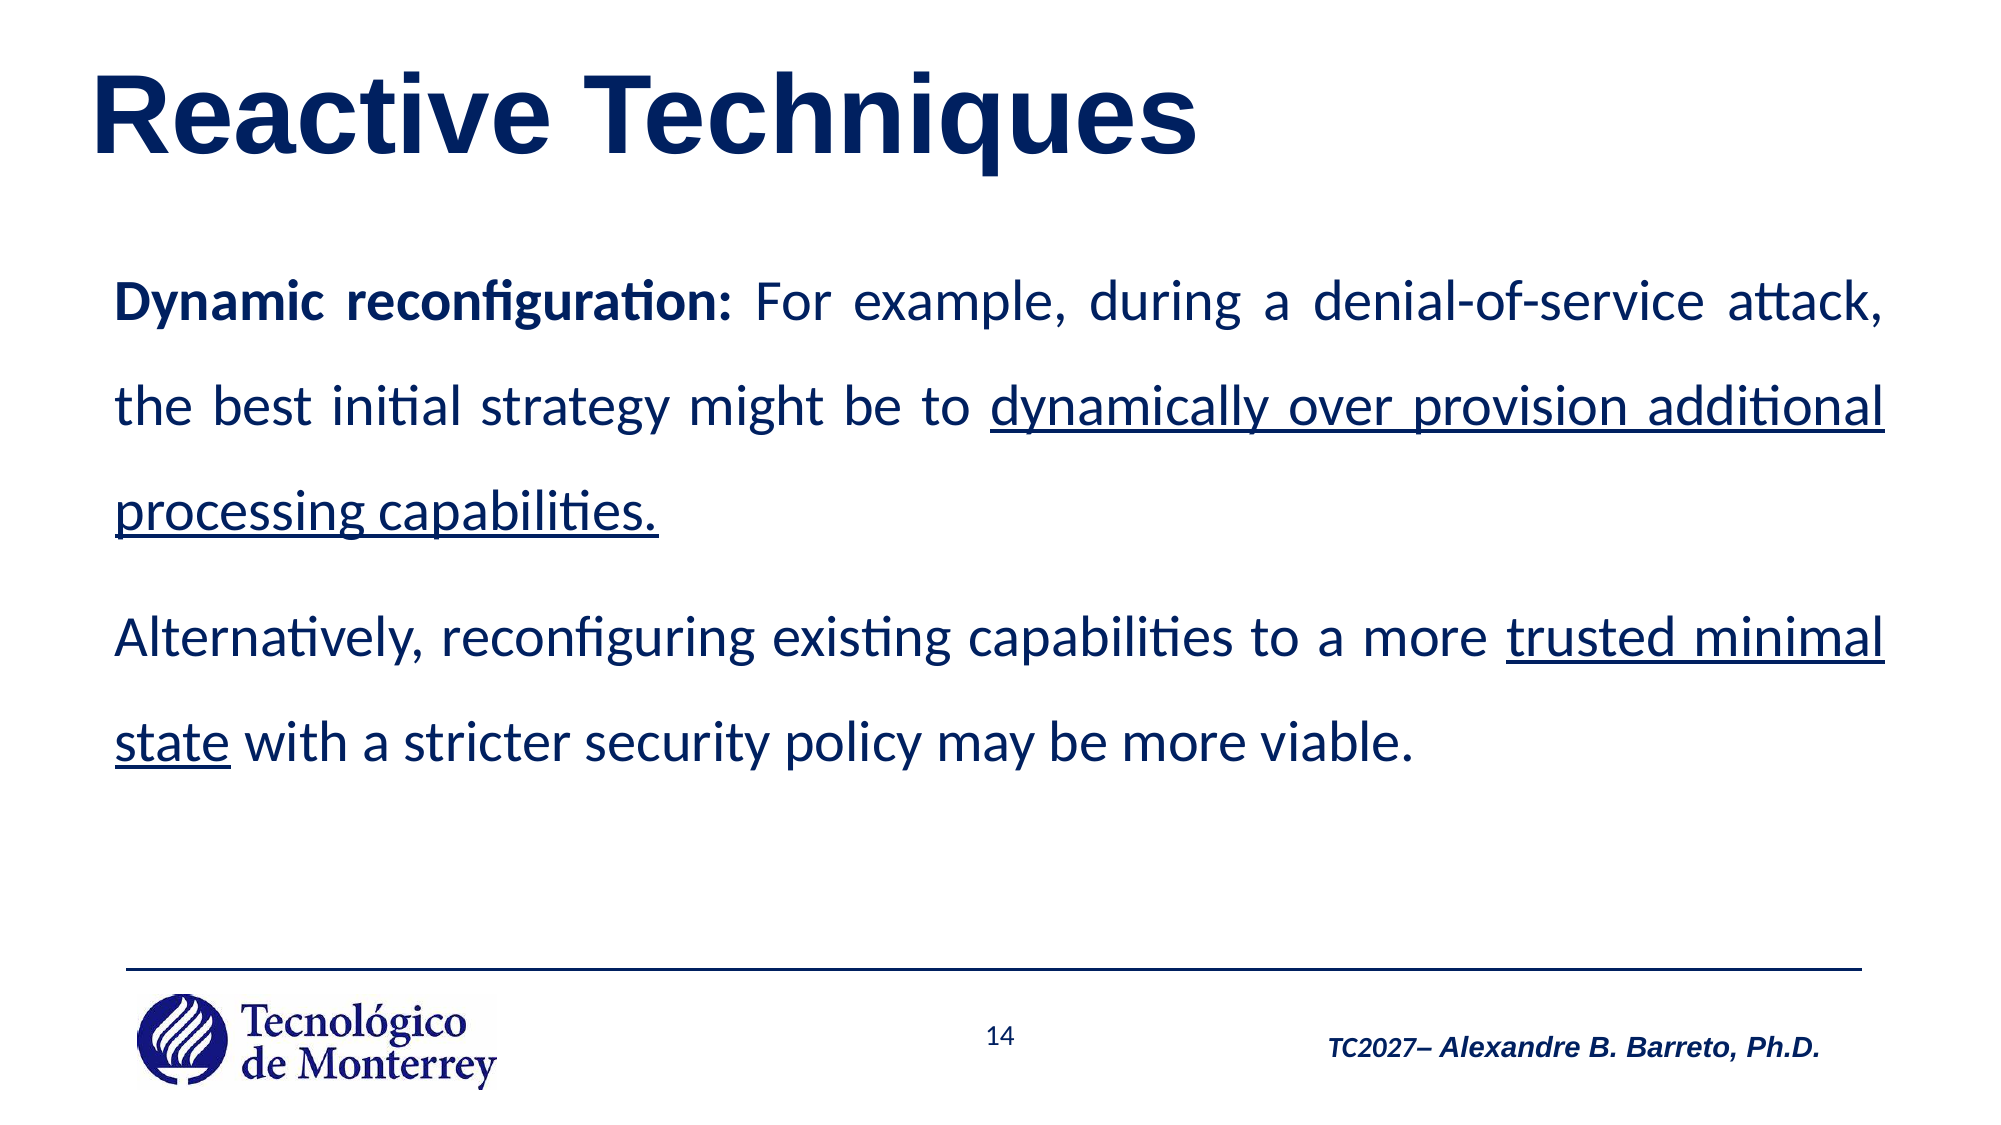

# Reactive Techniques
Dynamic reconfiguration: For example, during a denial-of-service attack, the best initial strategy might be to dynamically over provision additional processing capabilities.
Alternatively, reconfiguring existing capabilities to a more trusted minimal state with a stricter security policy may be more viable.